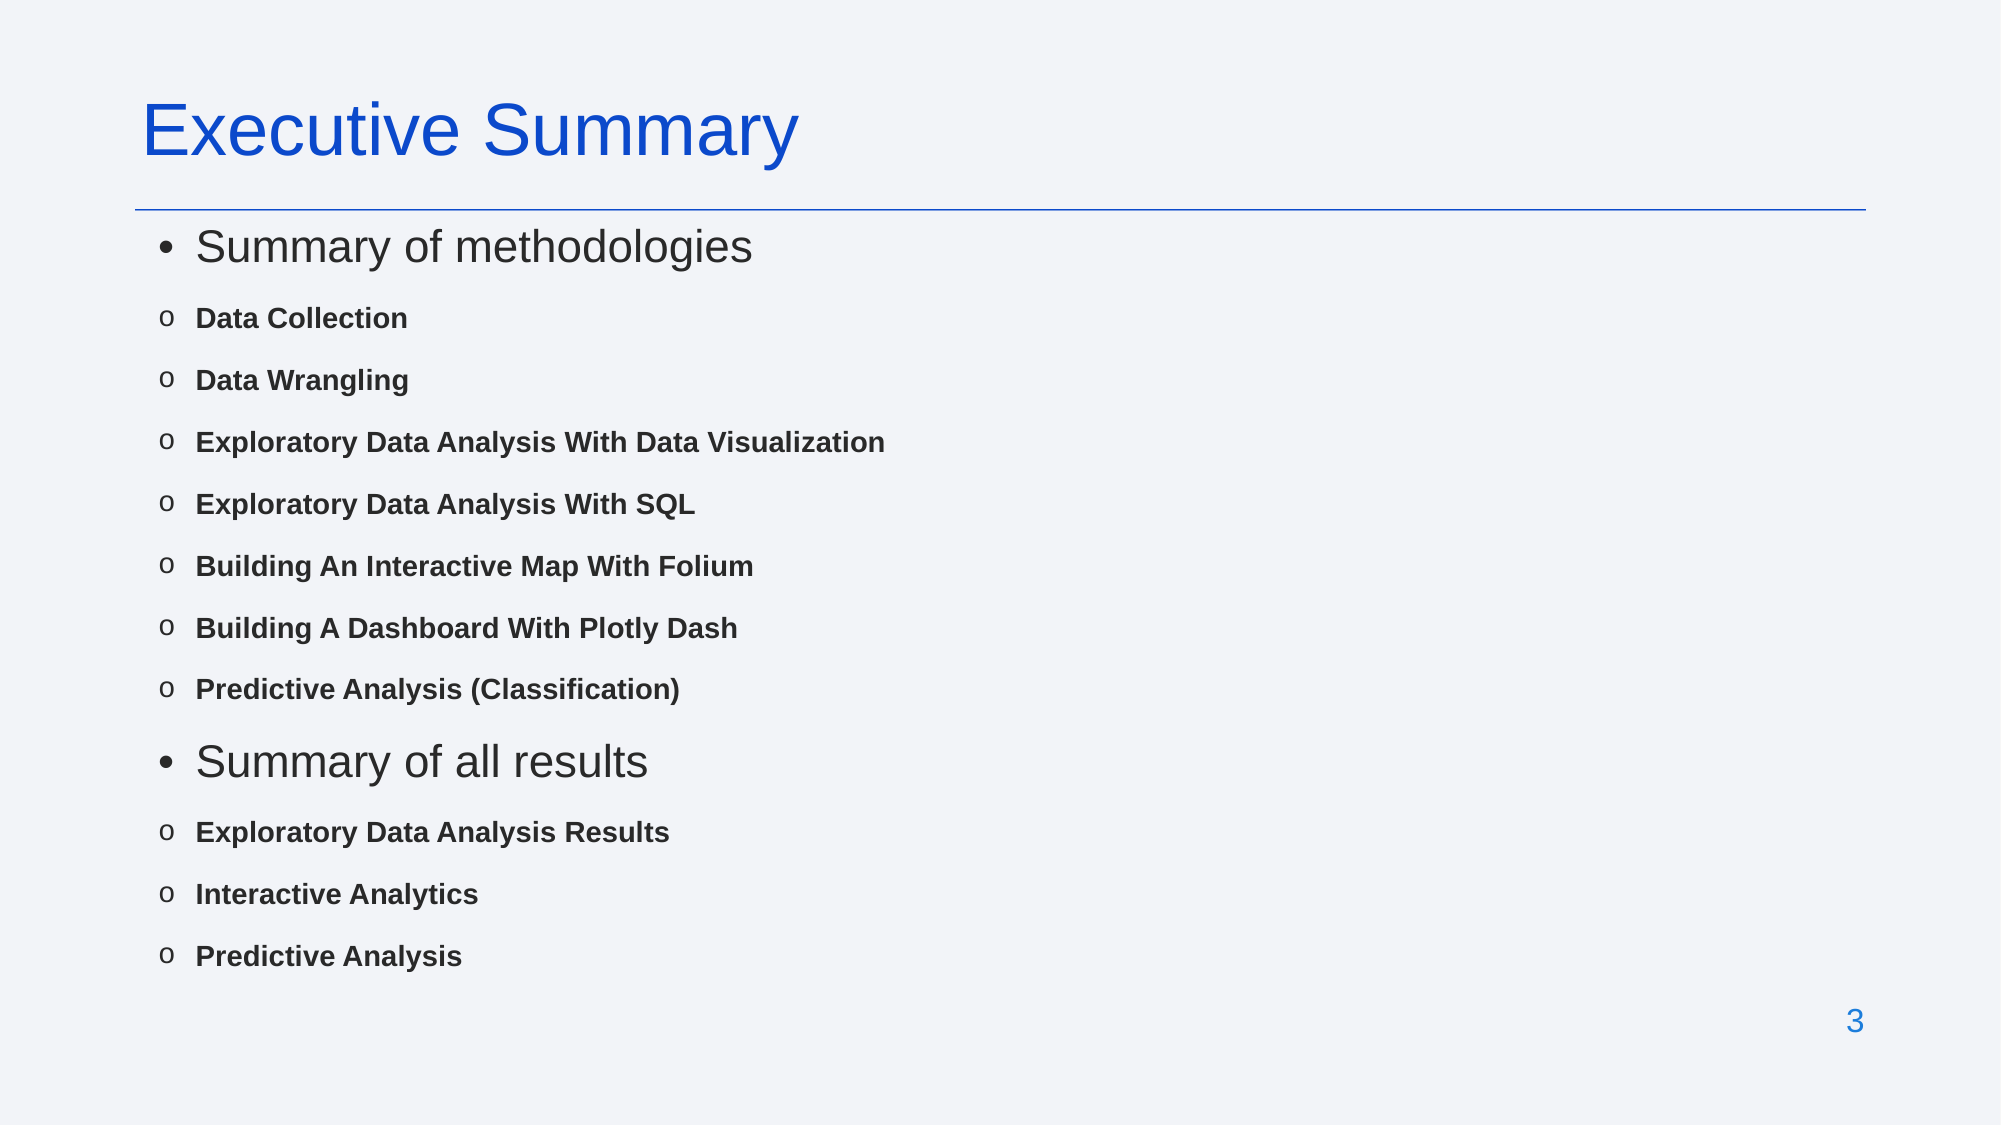

Executive Summary
Summary of methodologies
Data Collection
Data Wrangling
Exploratory Data Analysis With Data Visualization
Exploratory Data Analysis With SQL
Building An Interactive Map With Folium
Building A Dashboard With Plotly Dash
Predictive Analysis (Classification)
Summary of all results
Exploratory Data Analysis Results
Interactive Analytics
Predictive Analysis
3